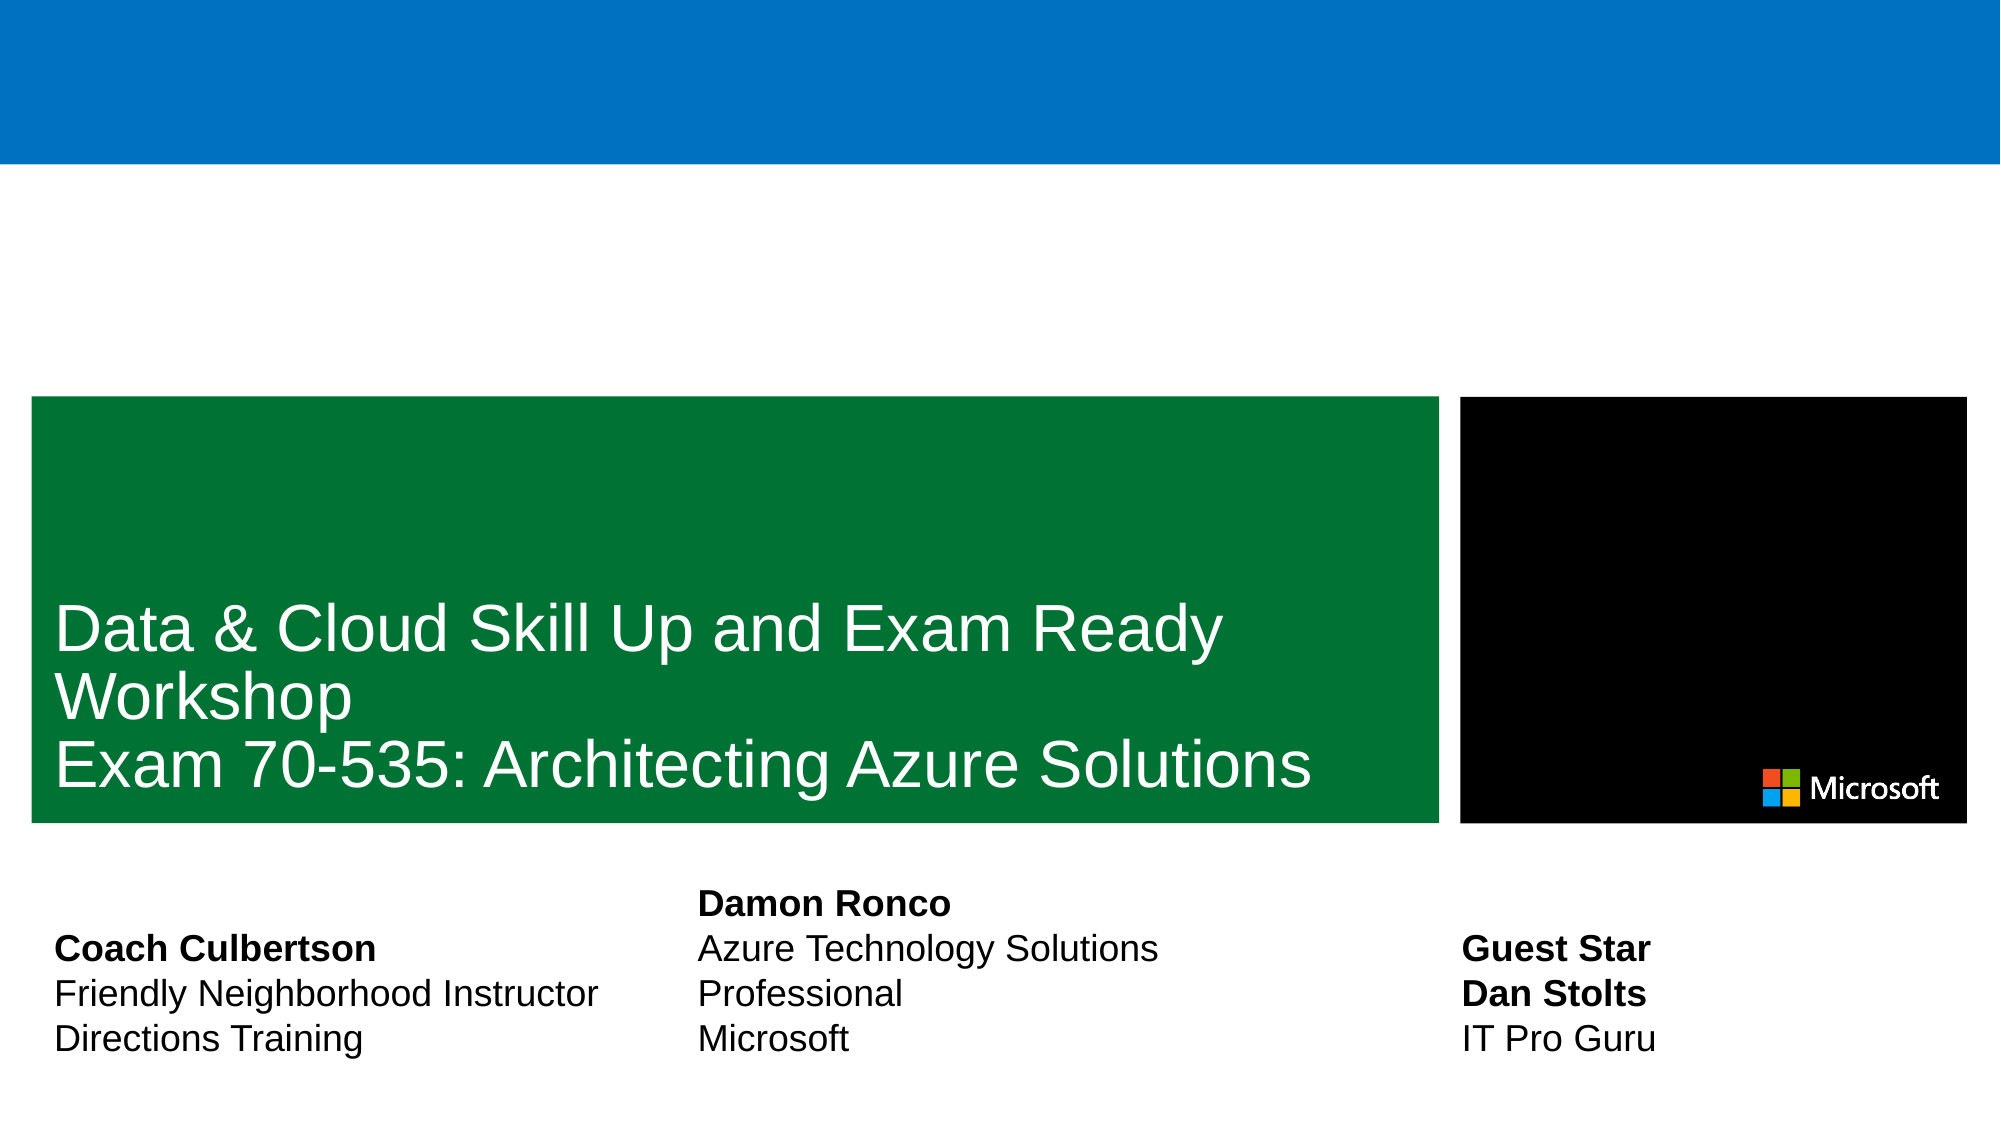

# Data & Cloud Skill Up and Exam Ready Workshop Exam 70-535: Architecting Azure Solutions
Damon Ronco
Azure Technology Solutions Professional
Microsoft
Coach Culbertson
Friendly Neighborhood Instructor
Directions Training
Guest Star
Dan Stolts
IT Pro Guru